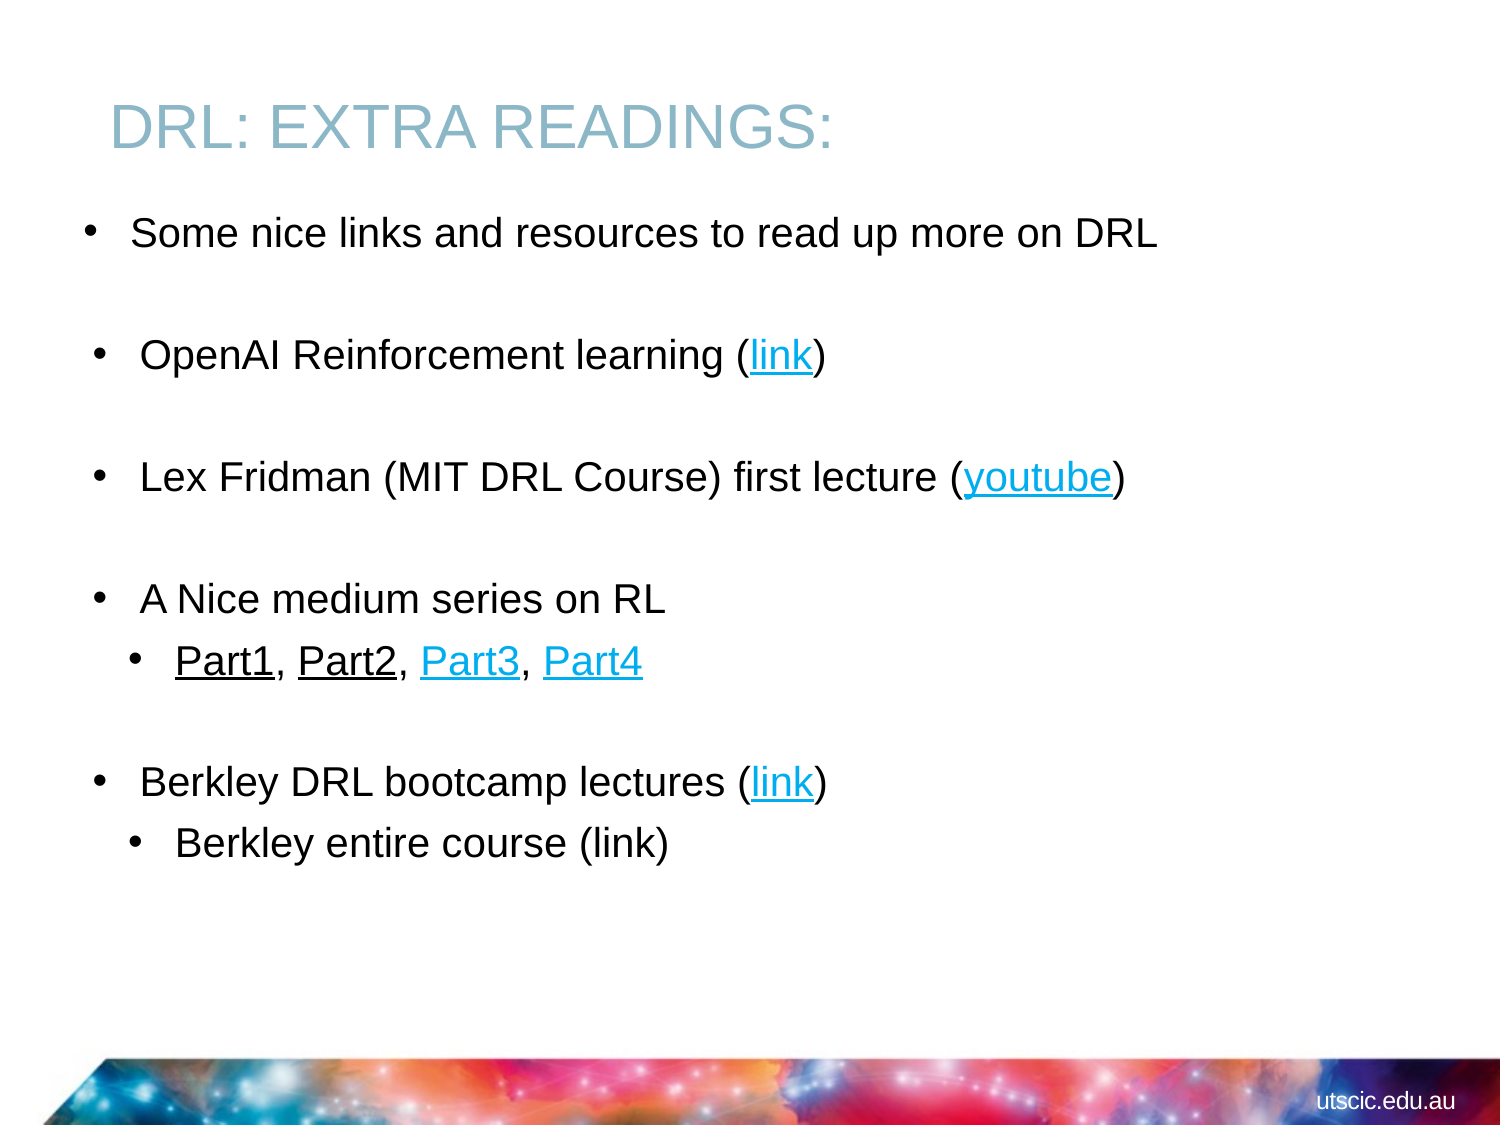

# DRL: Extra Readings:
Some nice links and resources to read up more on DRL
OpenAI Reinforcement learning (link)

Lex Fridman (MIT DRL Course) first lecture (youtube)
A Nice medium series on RL
Part1, Part2, Part3, Part4
Berkley DRL bootcamp lectures (link)
Berkley entire course (link)

utscic.edu.au